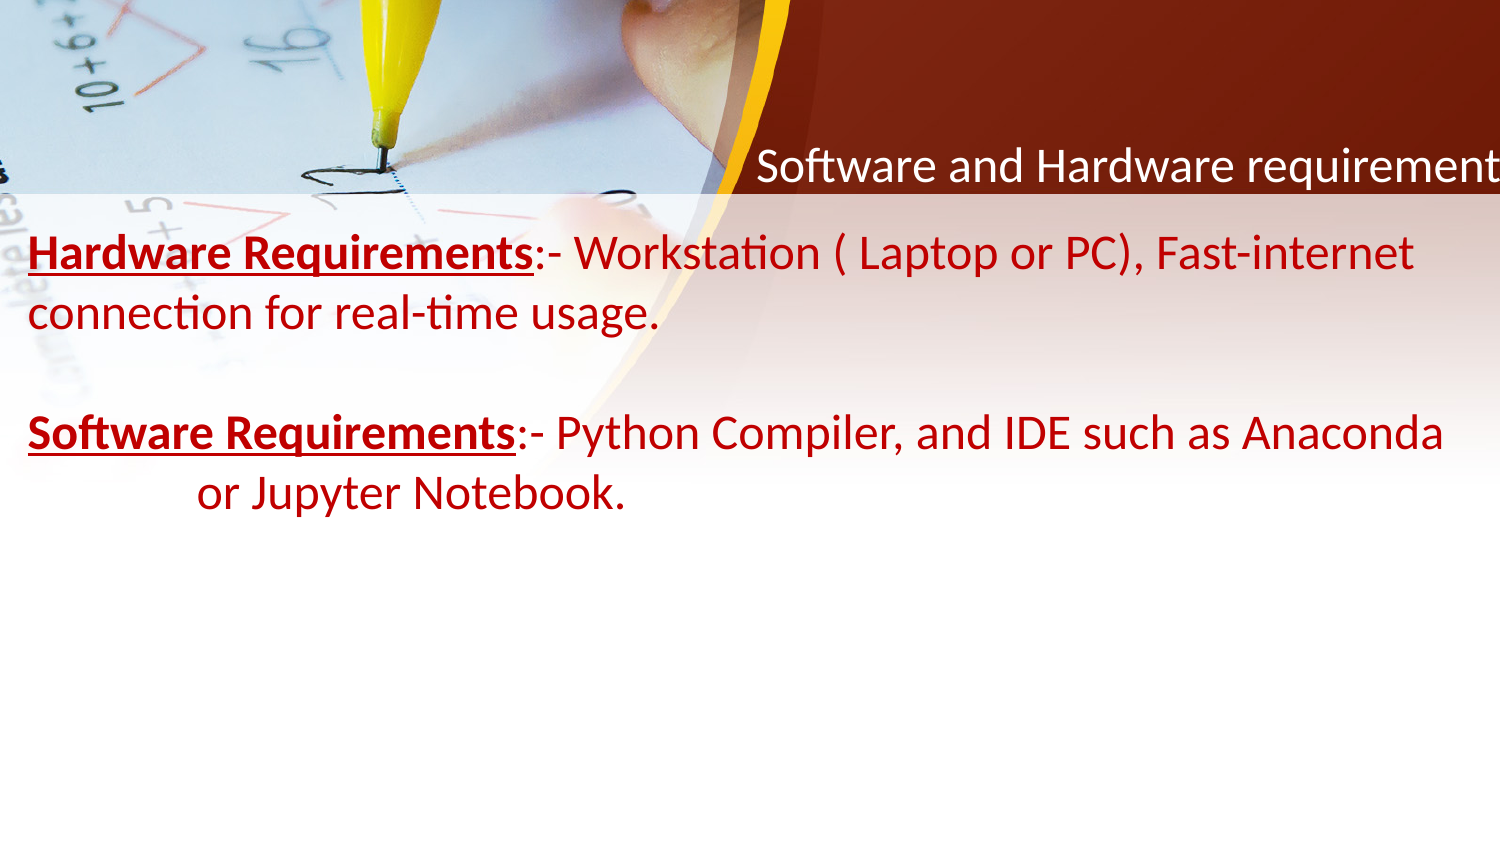

Software and Hardware requirement
Hardware Requirements:- Workstation ( Laptop or PC), Fast-internet connection for real-time usage.

Software Requirements:- Python Compiler, and IDE such as Anaconda                or Jupyter Notebook.